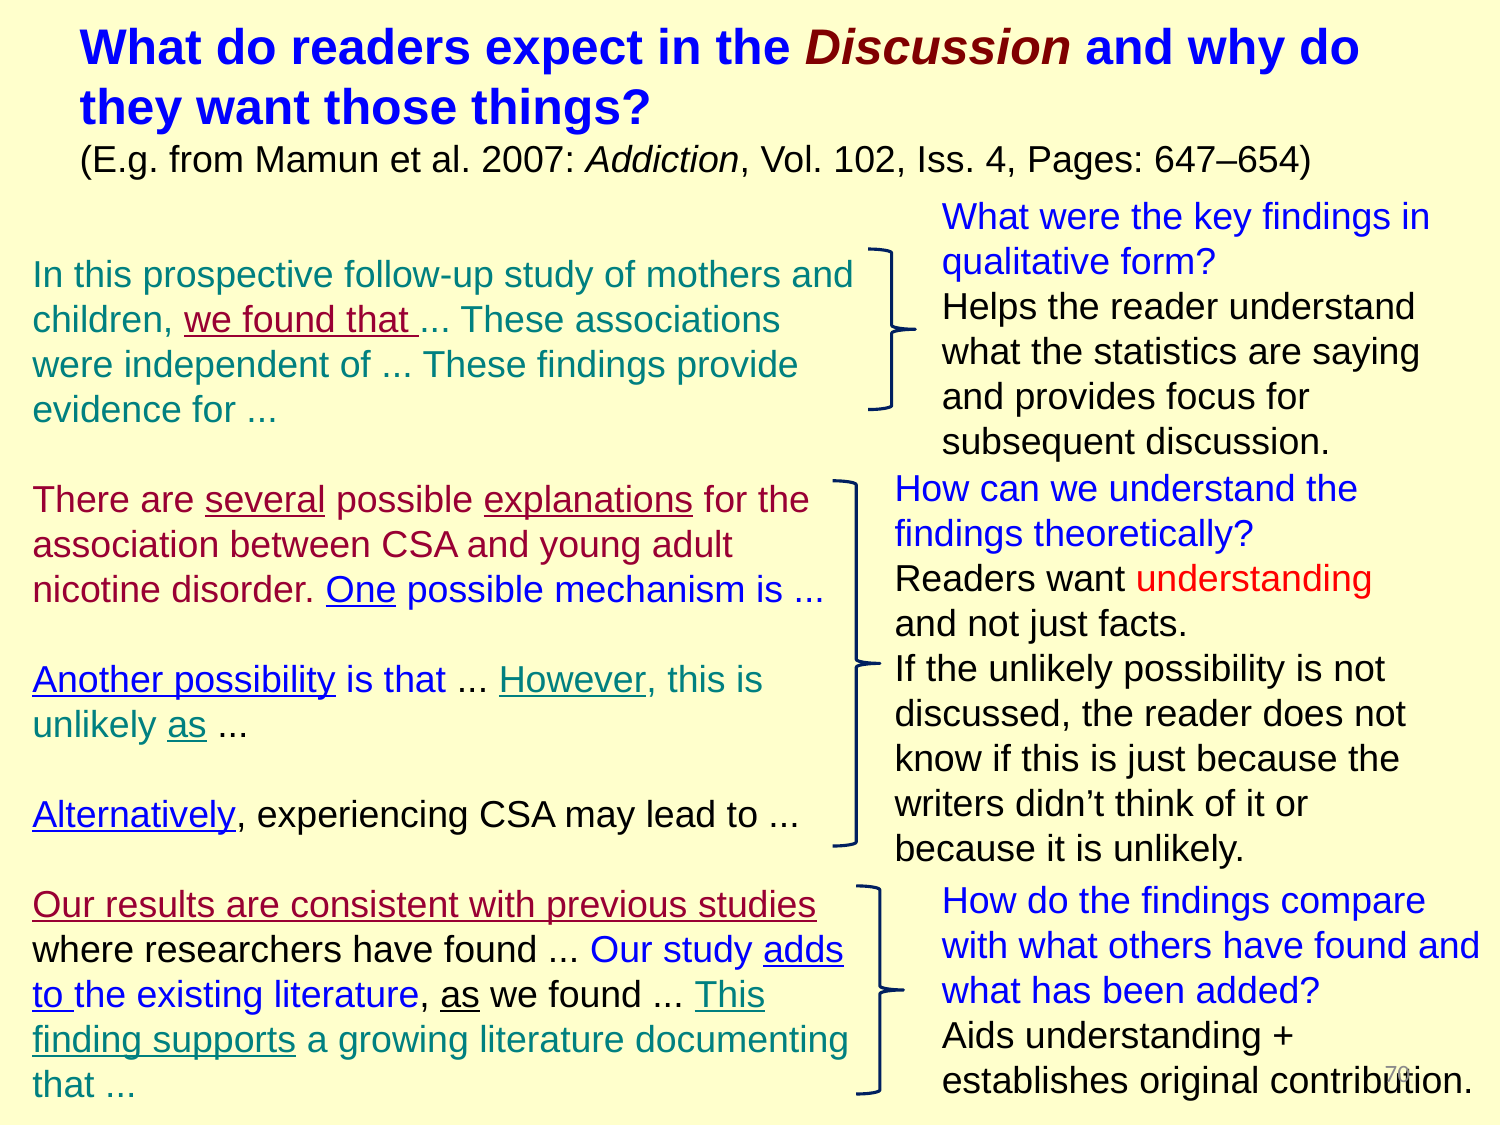

What do readers expect in the Discussion and why do they want those things?
(E.g. from Mamun et al. 2007: Addiction, Vol. 102, Iss. 4, Pages: 647–654)
What were the key findings in qualitative form?
Helps the reader understand what the statistics are saying and provides focus for subsequent discussion.
In this prospective follow-up study of mothers and children, we found that ... These associations were independent of ... These findings provide evidence for ...

There are several possible explanations for the association between CSA and young adult nicotine disorder. One possible mechanism is ...

Another possibility is that ... However, this is unlikely as ...

Alternatively, experiencing CSA may lead to ...

Our results are consistent with previous studies where researchers have found ... Our study adds to the existing literature, as we found ... This finding supports a growing literature documenting that ...

How can we understand the findings theoretically?
Readers want understanding and not just facts.
If the unlikely possibility is not discussed, the reader does not know if this is just because the writers didn’t think of it or because it is unlikely.

How do the findings compare with what others have found and what has been added?
Aids understanding + establishes original contribution.

70